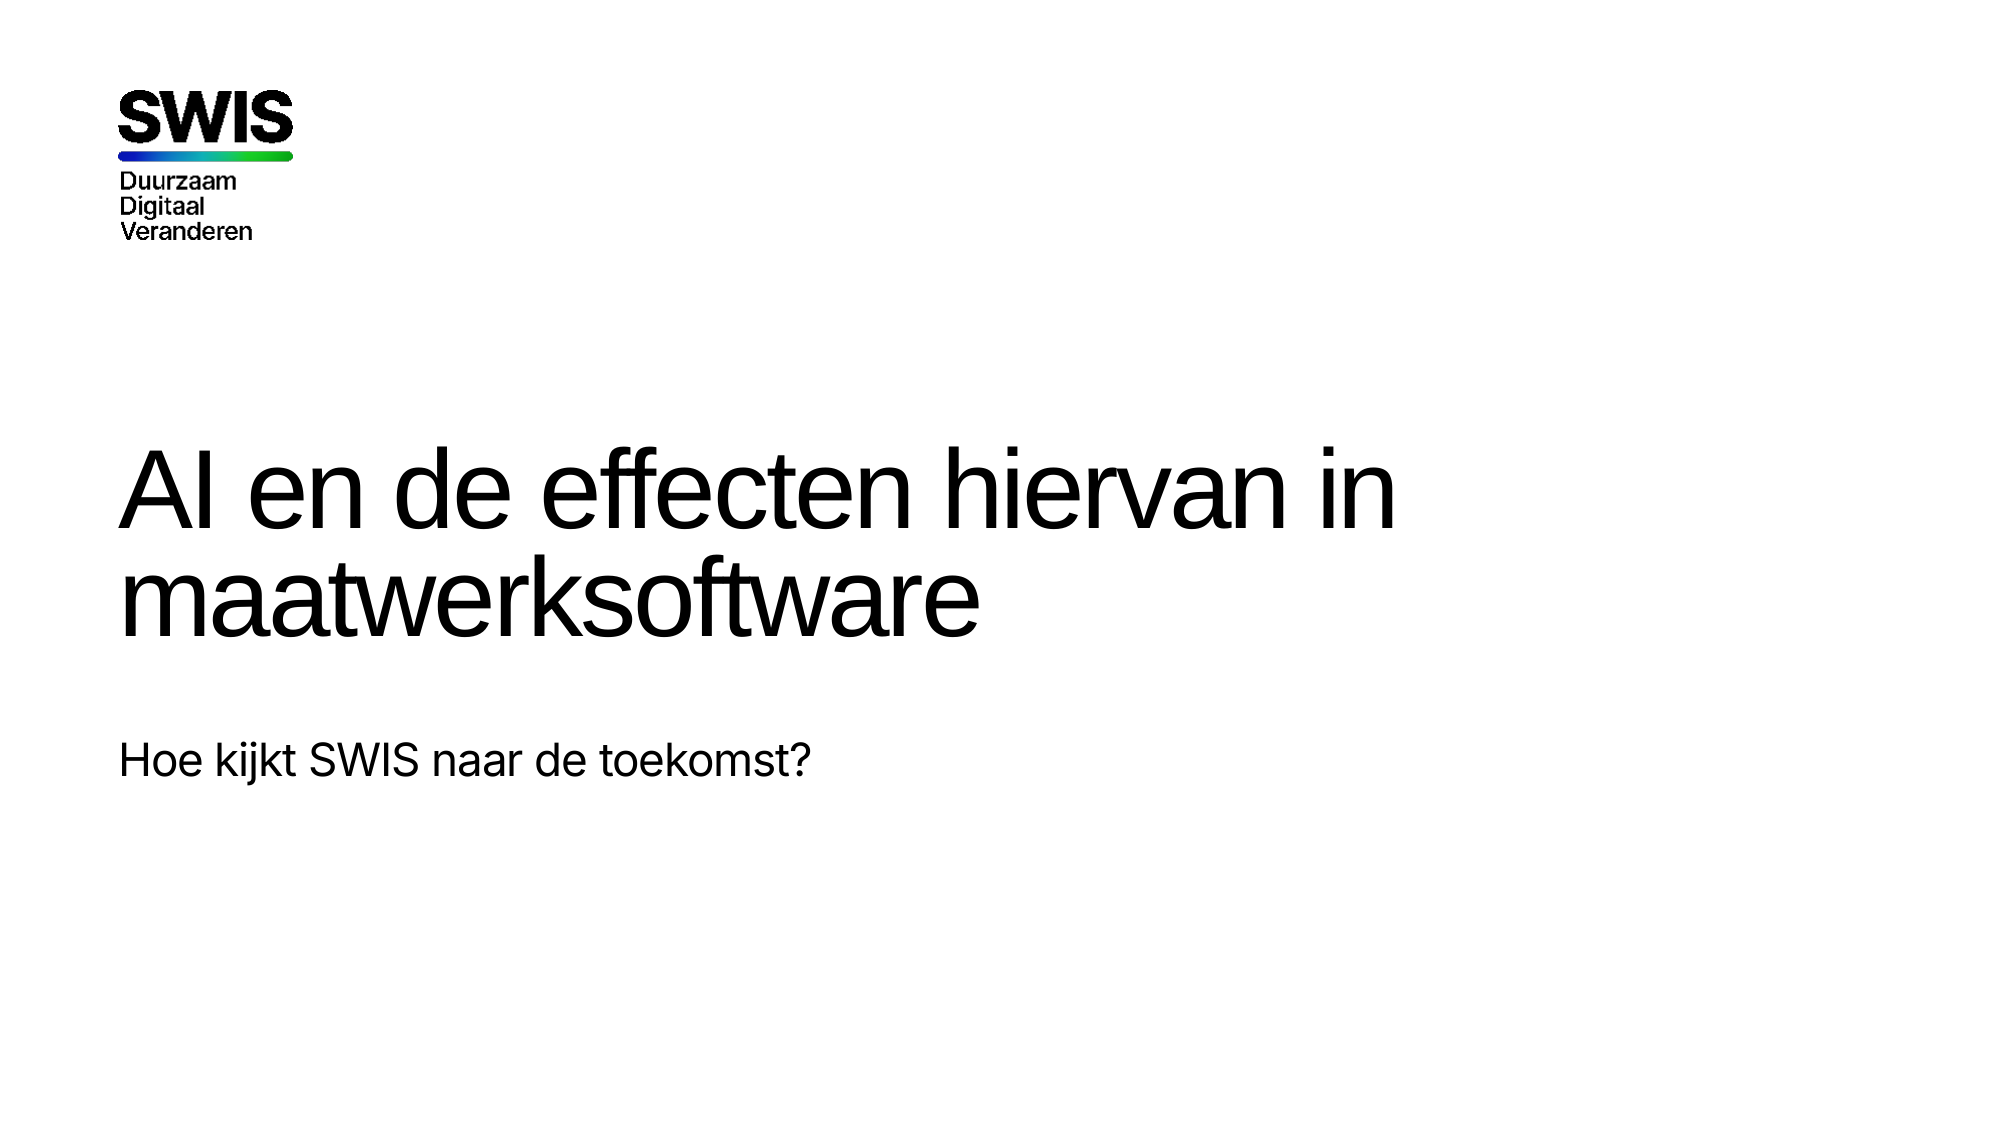

# AI en de effecten hiervan in maatwerksoftware
Hoe kijkt SWIS naar de toekomst?